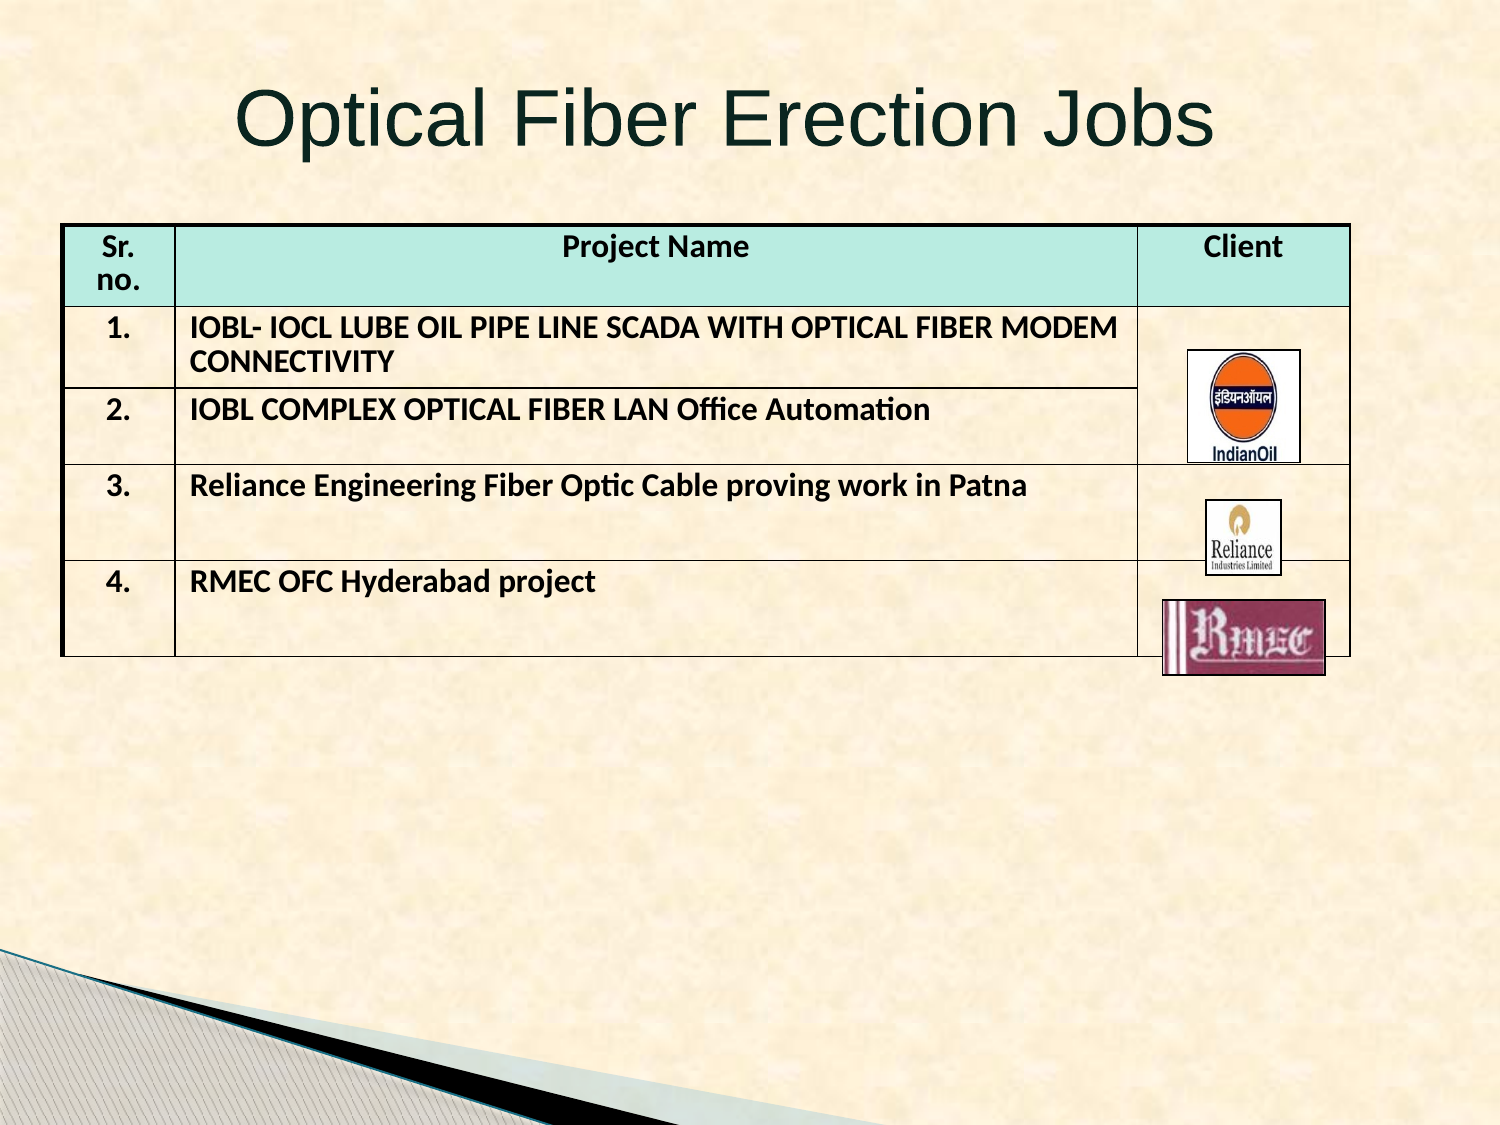

Optical Fiber Erection Jobs
| Sr. no. | Project Name | Client |
| --- | --- | --- |
| 1. | IOBL- IOCL LUBE OIL PIPE LINE SCADA WITH OPTICAL FIBER MODEM CONNECTIVITY |  |
| 2. | IOBL COMPLEX OPTICAL FIBER LAN Office Automation |  |
| 3. | Reliance Engineering Fiber Optic Cable proving work in Patna |  |
| 4. | RMEC OFC Hyderabad project |  |